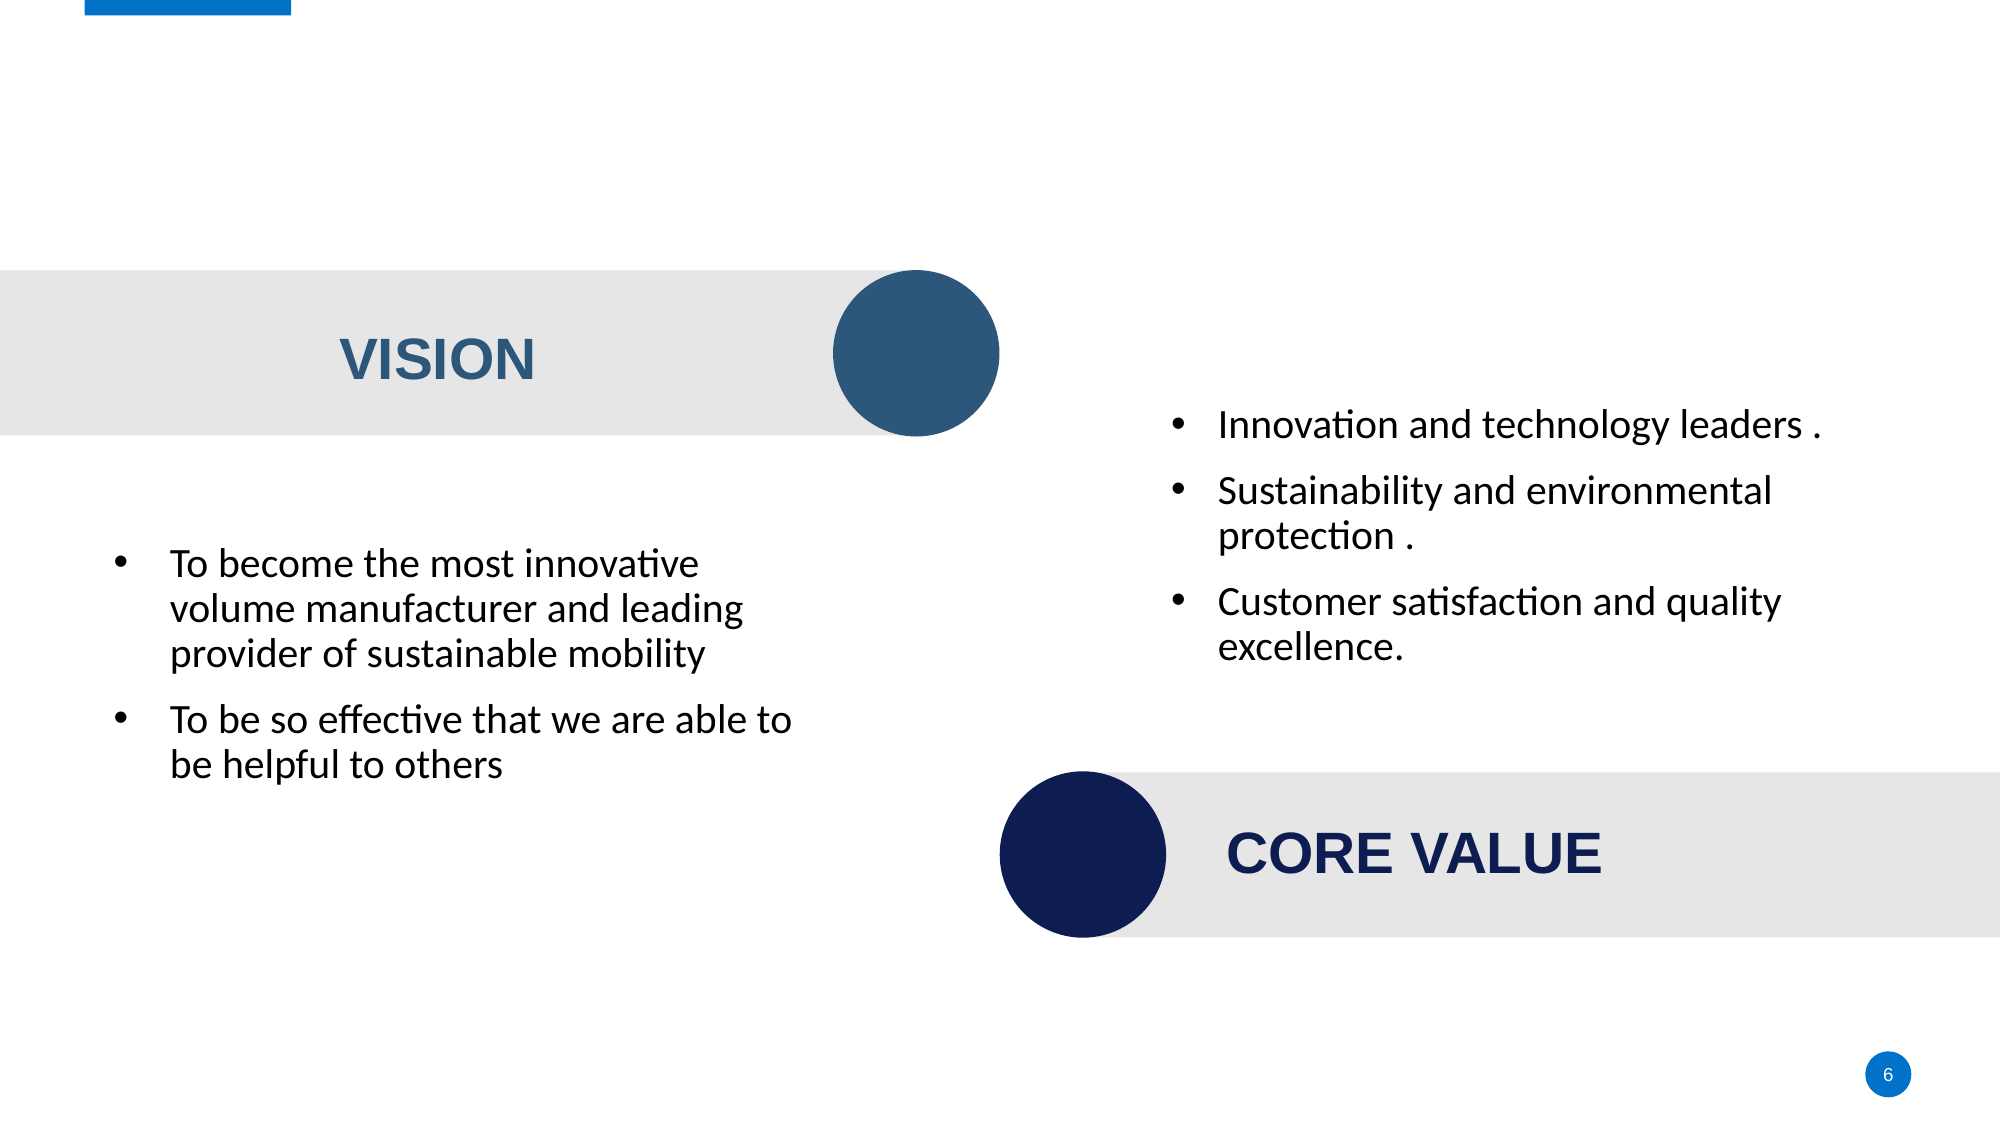

Vision

Innovation and technology leaders .
Sustainability and environmental protection .
Customer satisfaction and quality excellence.

To become the most innovative volume manufacturer and leading provider of sustainable mobility
To be so effective that we are able to be helpful to others
Core value
6